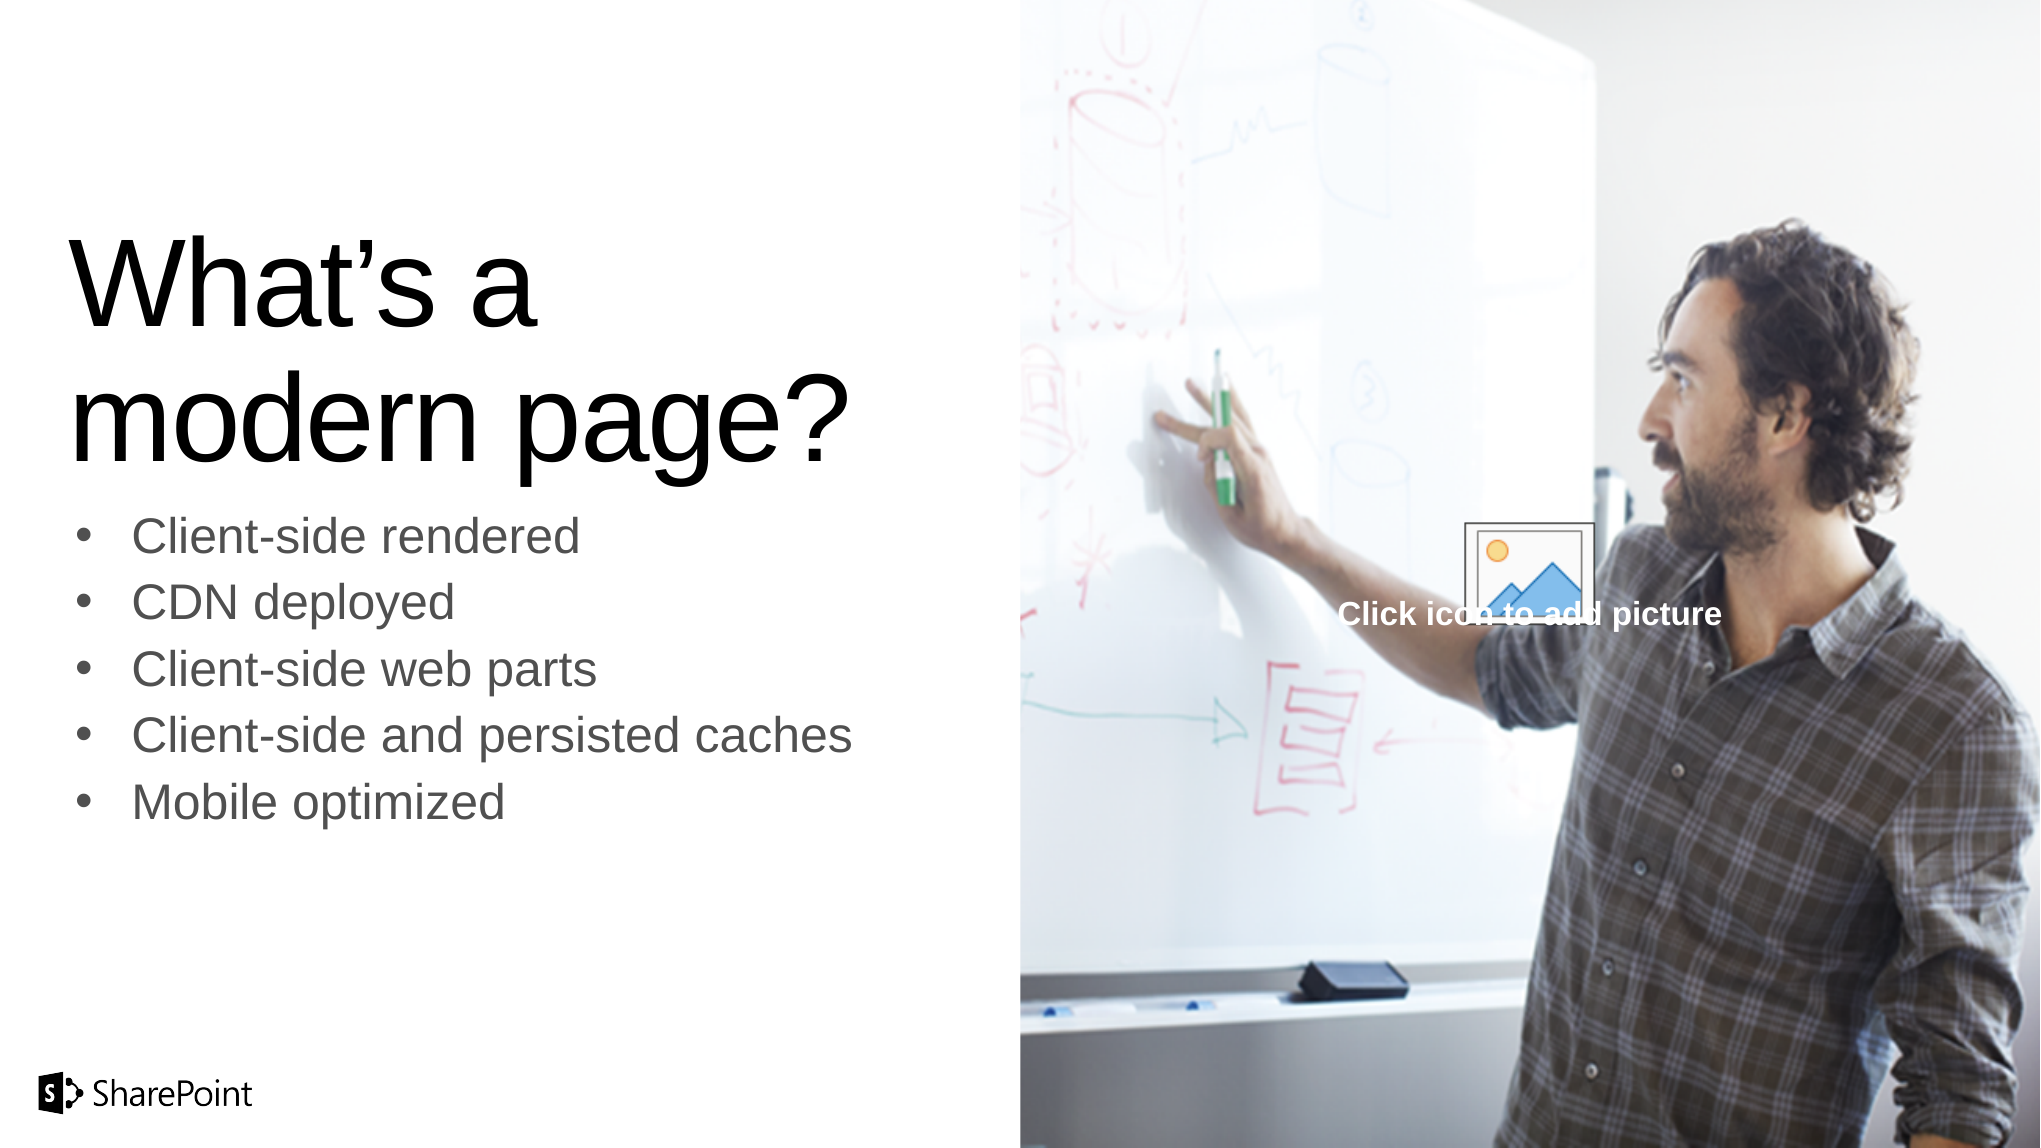

# What’s a modern page?
Client-side rendered
CDN deployed
Client-side web parts
Client-side and persisted caches
Mobile optimized